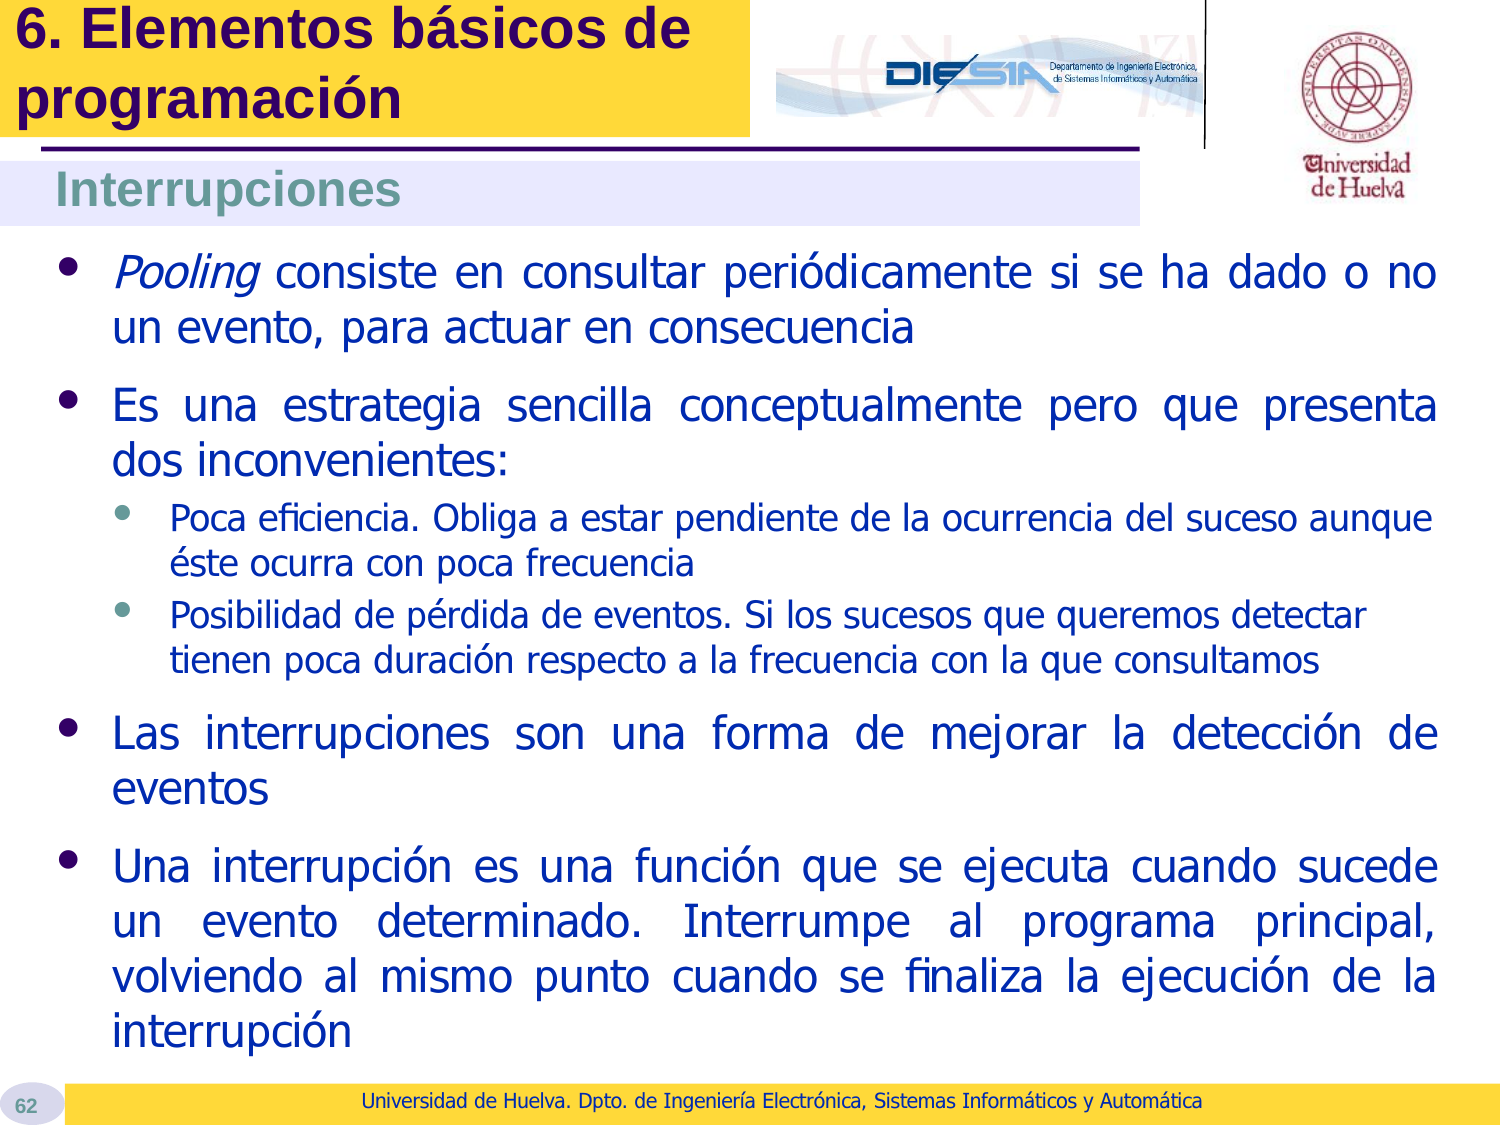

# 6. Elementos básicos de programación
Interrupciones
Pooling consiste en consultar periódicamente si se ha dado o no un evento, para actuar en consecuencia
Es una estrategia sencilla conceptualmente pero que presenta dos inconvenientes:
Poca eficiencia. Obliga a estar pendiente de la ocurrencia del suceso aunque éste ocurra con poca frecuencia
Posibilidad de pérdida de eventos. Si los sucesos que queremos detectar tienen poca duración respecto a la frecuencia con la que consultamos
Las interrupciones son una forma de mejorar la detección de eventos
Una interrupción es una función que se ejecuta cuando sucede un evento determinado. Interrumpe al programa principal, volviendo al mismo punto cuando se finaliza la ejecución de la interrupción